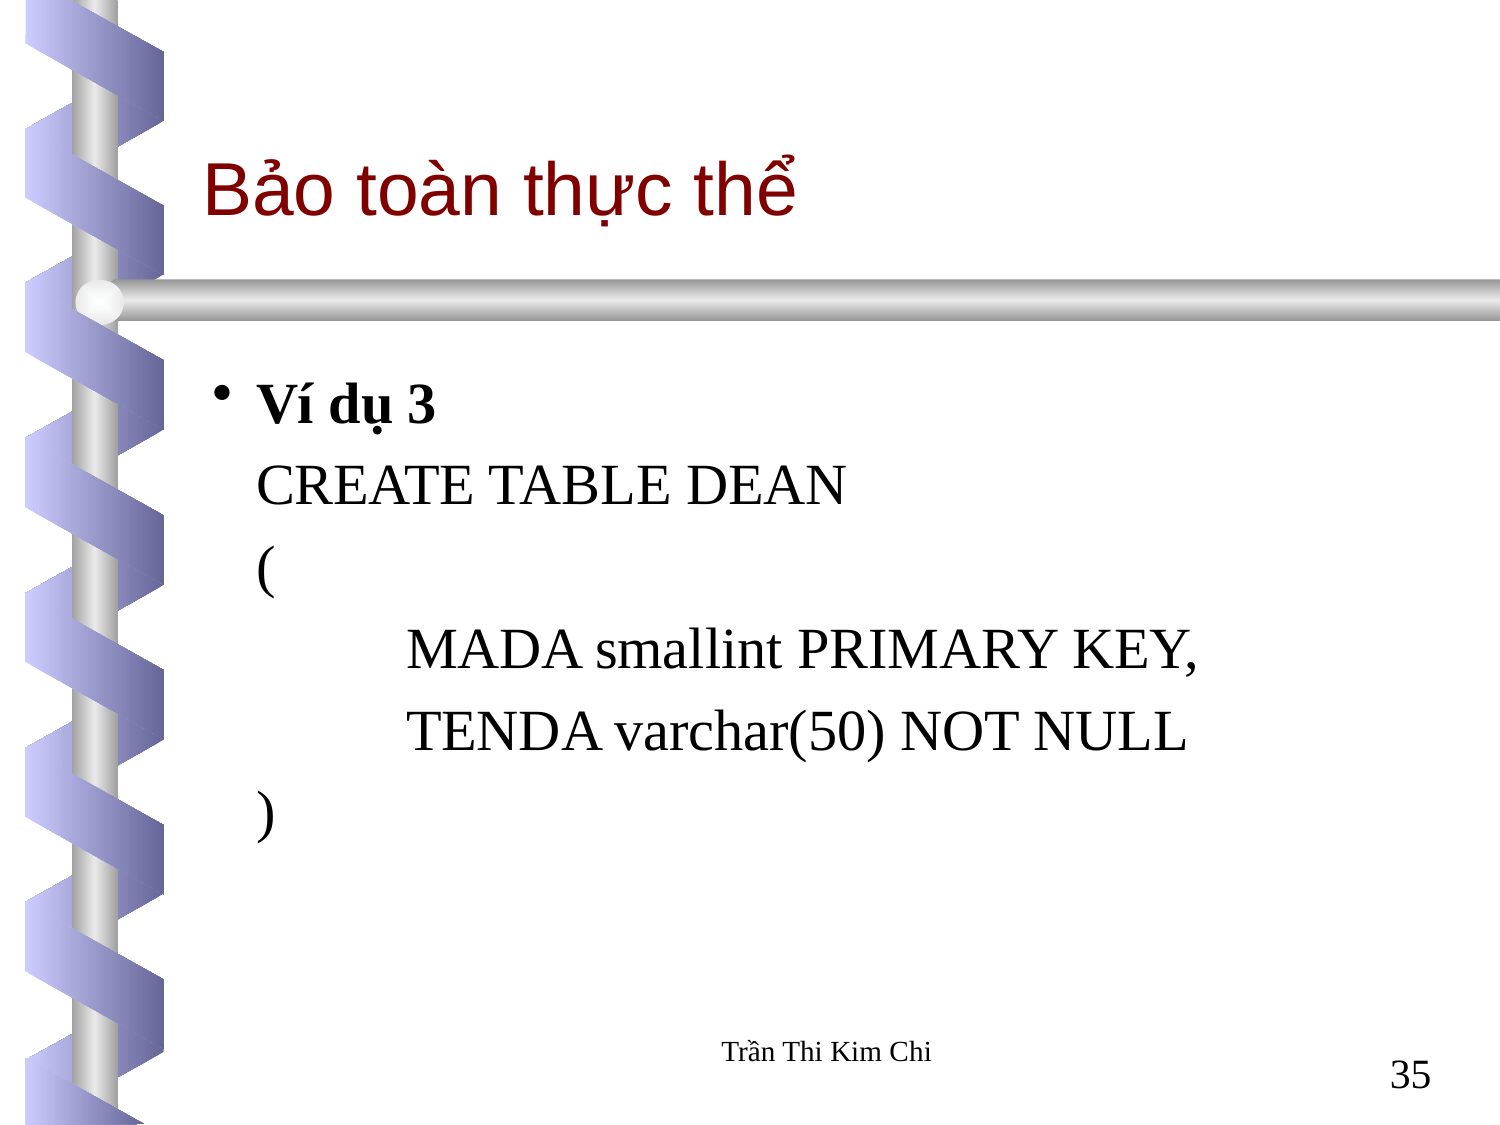

Bảo toàn thực thể
Ví dụ 3
	CREATE TABLE DEAN
	(
		MADA smallint PRIMARY KEY,
		TENDA varchar(50) NOT NULL
	)
Trần Thi Kim Chi